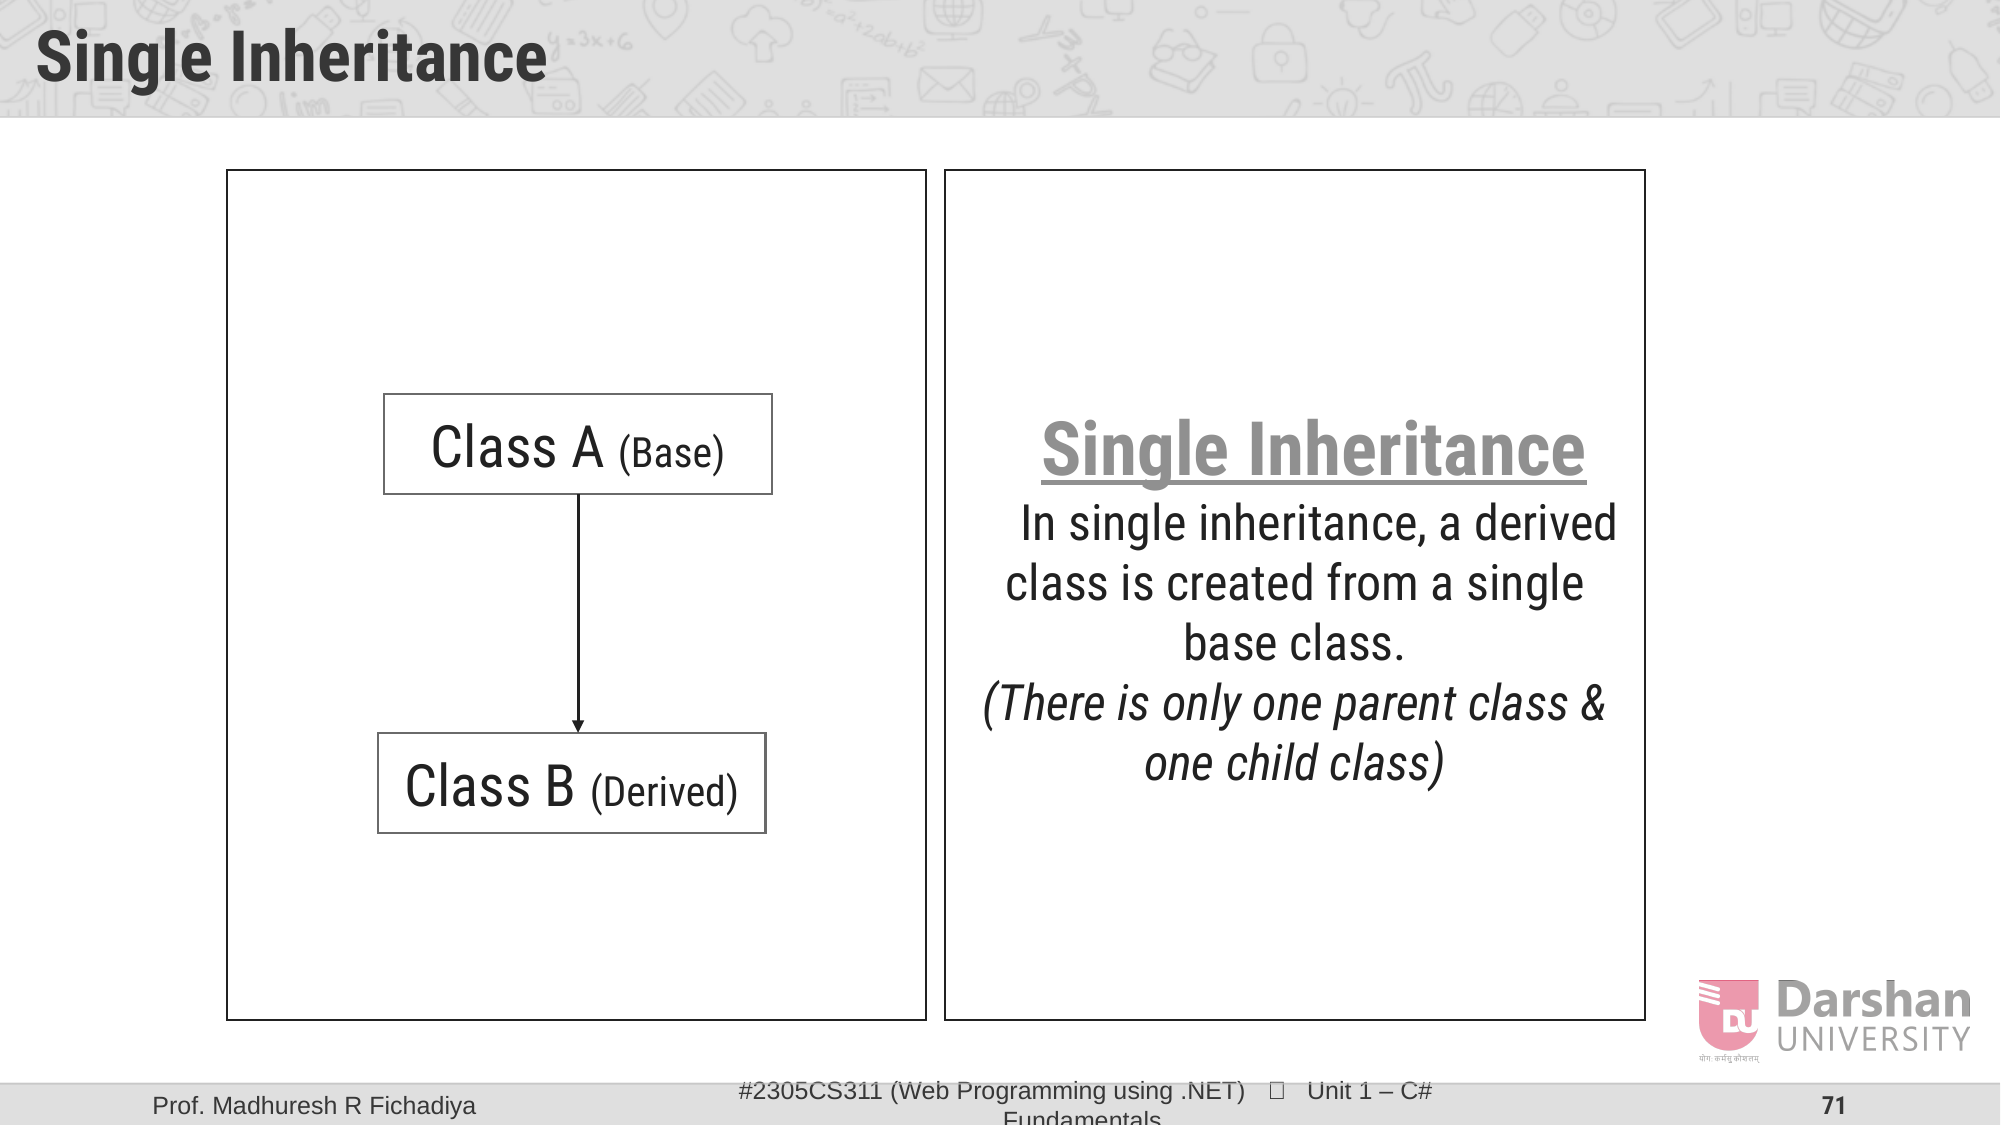

# Single Inheritance

    Single Inheritance
     In single inheritance, a derived class is created from a single base class.
(There is only one parent class & one child class)
Class A (Base)
Class B (Derived)